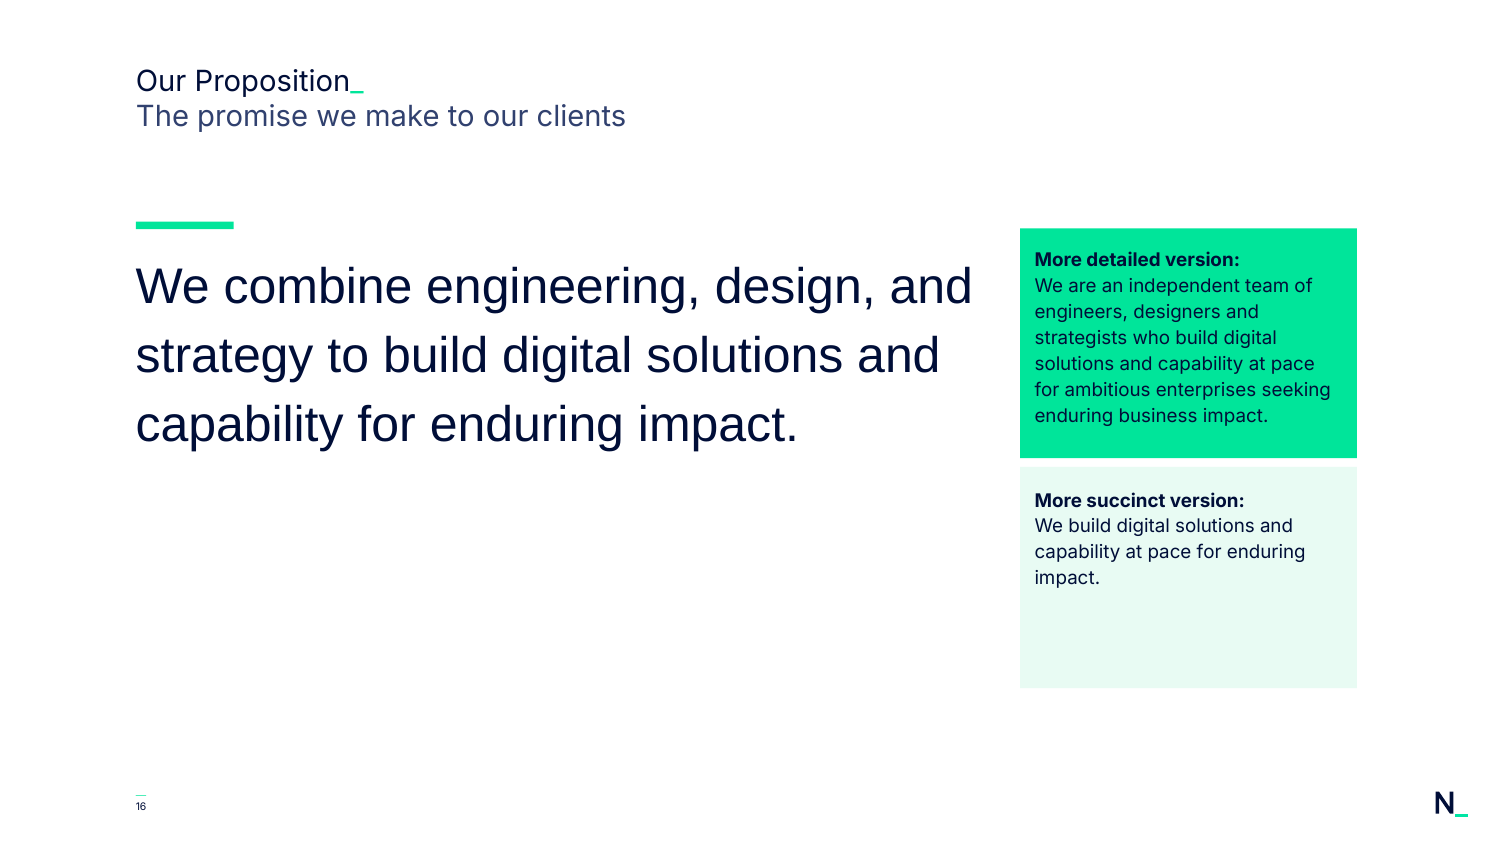

# Our Proposition_ The promise we make to our clients

We combine engineering, design, and strategy to build digital solutions and capability for enduring impact.
More detailed version:
We are an independent team of engineers, designers and strategists who build digital solutions and capability at pace for ambitious enterprises seeking enduring business impact.

More succinct version:
We build digital solutions and capability at pace for enduring impact.
—
16